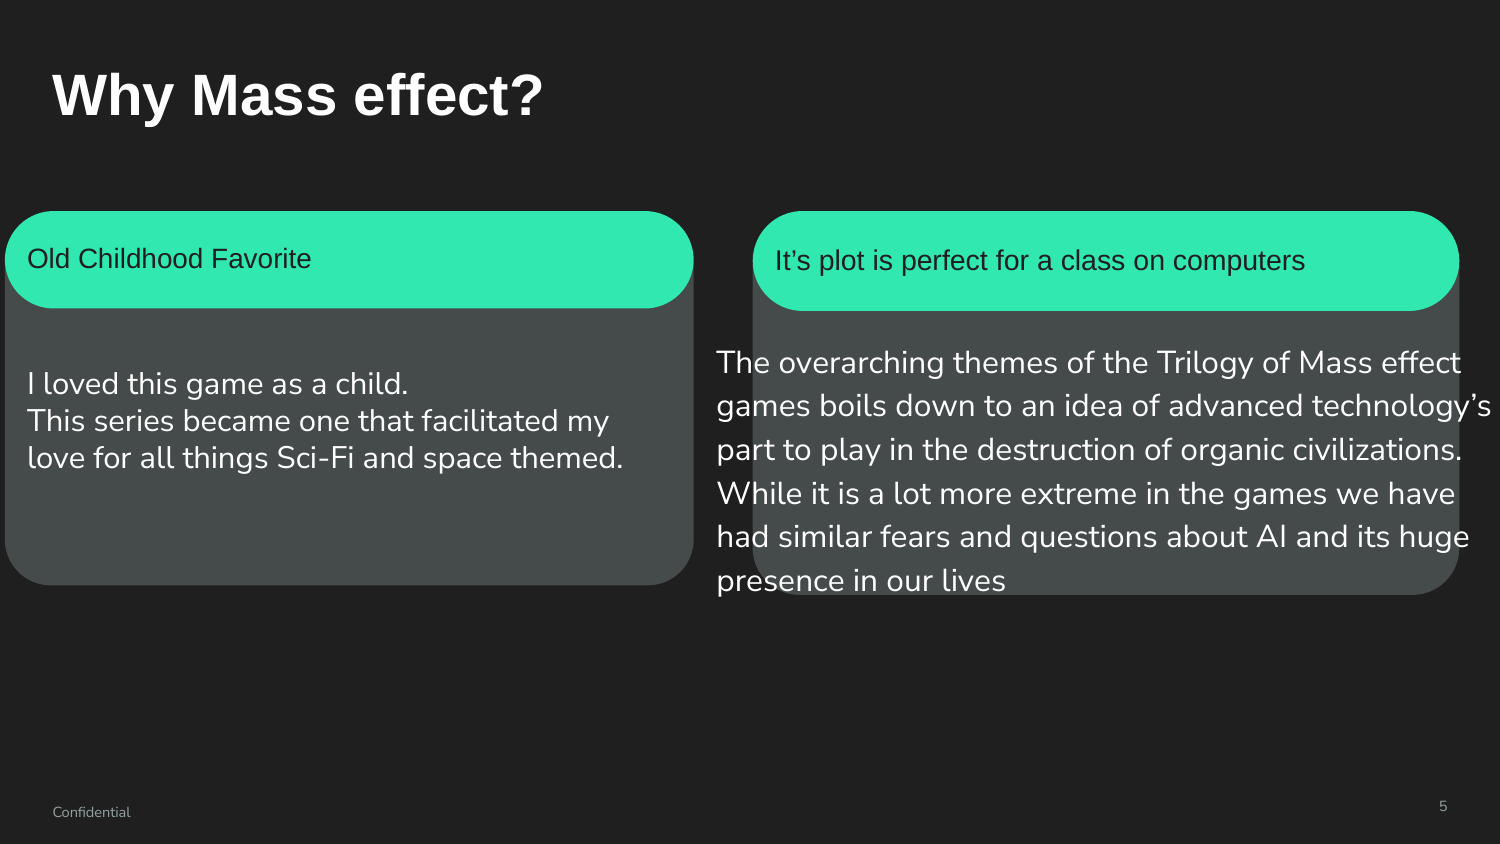

# Why Mass effect?

Old Childhood Favorite
It’s plot is perfect for a class on computers

The overarching themes of the Trilogy of Mass effect games boils down to an idea of advanced technology’s part to play in the destruction of organic civilizations.
While it is a lot more extreme in the games we have had similar fears and questions about AI and its huge presence in our lives
I loved this game as a child.
This series became one that facilitated my love for all things Sci-Fi and space themed.
Confidential